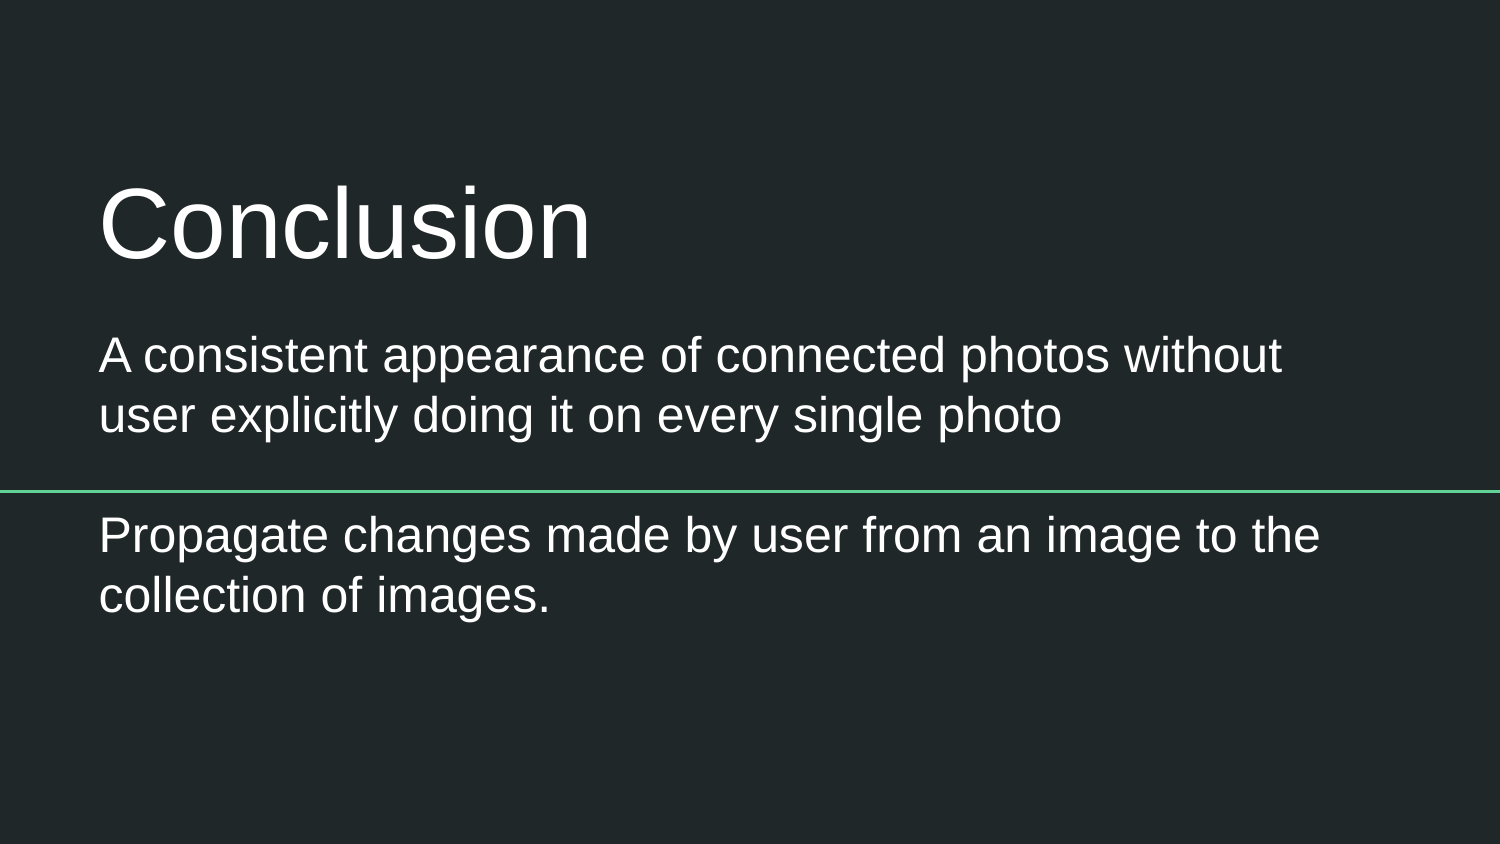

# Conclusion
A ​consistent​ ​appearance​ ​of​ ​connected​ ​photos without​ ​user​ explicitly​ doing​ ​it​ on​ ​every​ single​​ photo

Propagate changes made by user from an image to the collection of images.